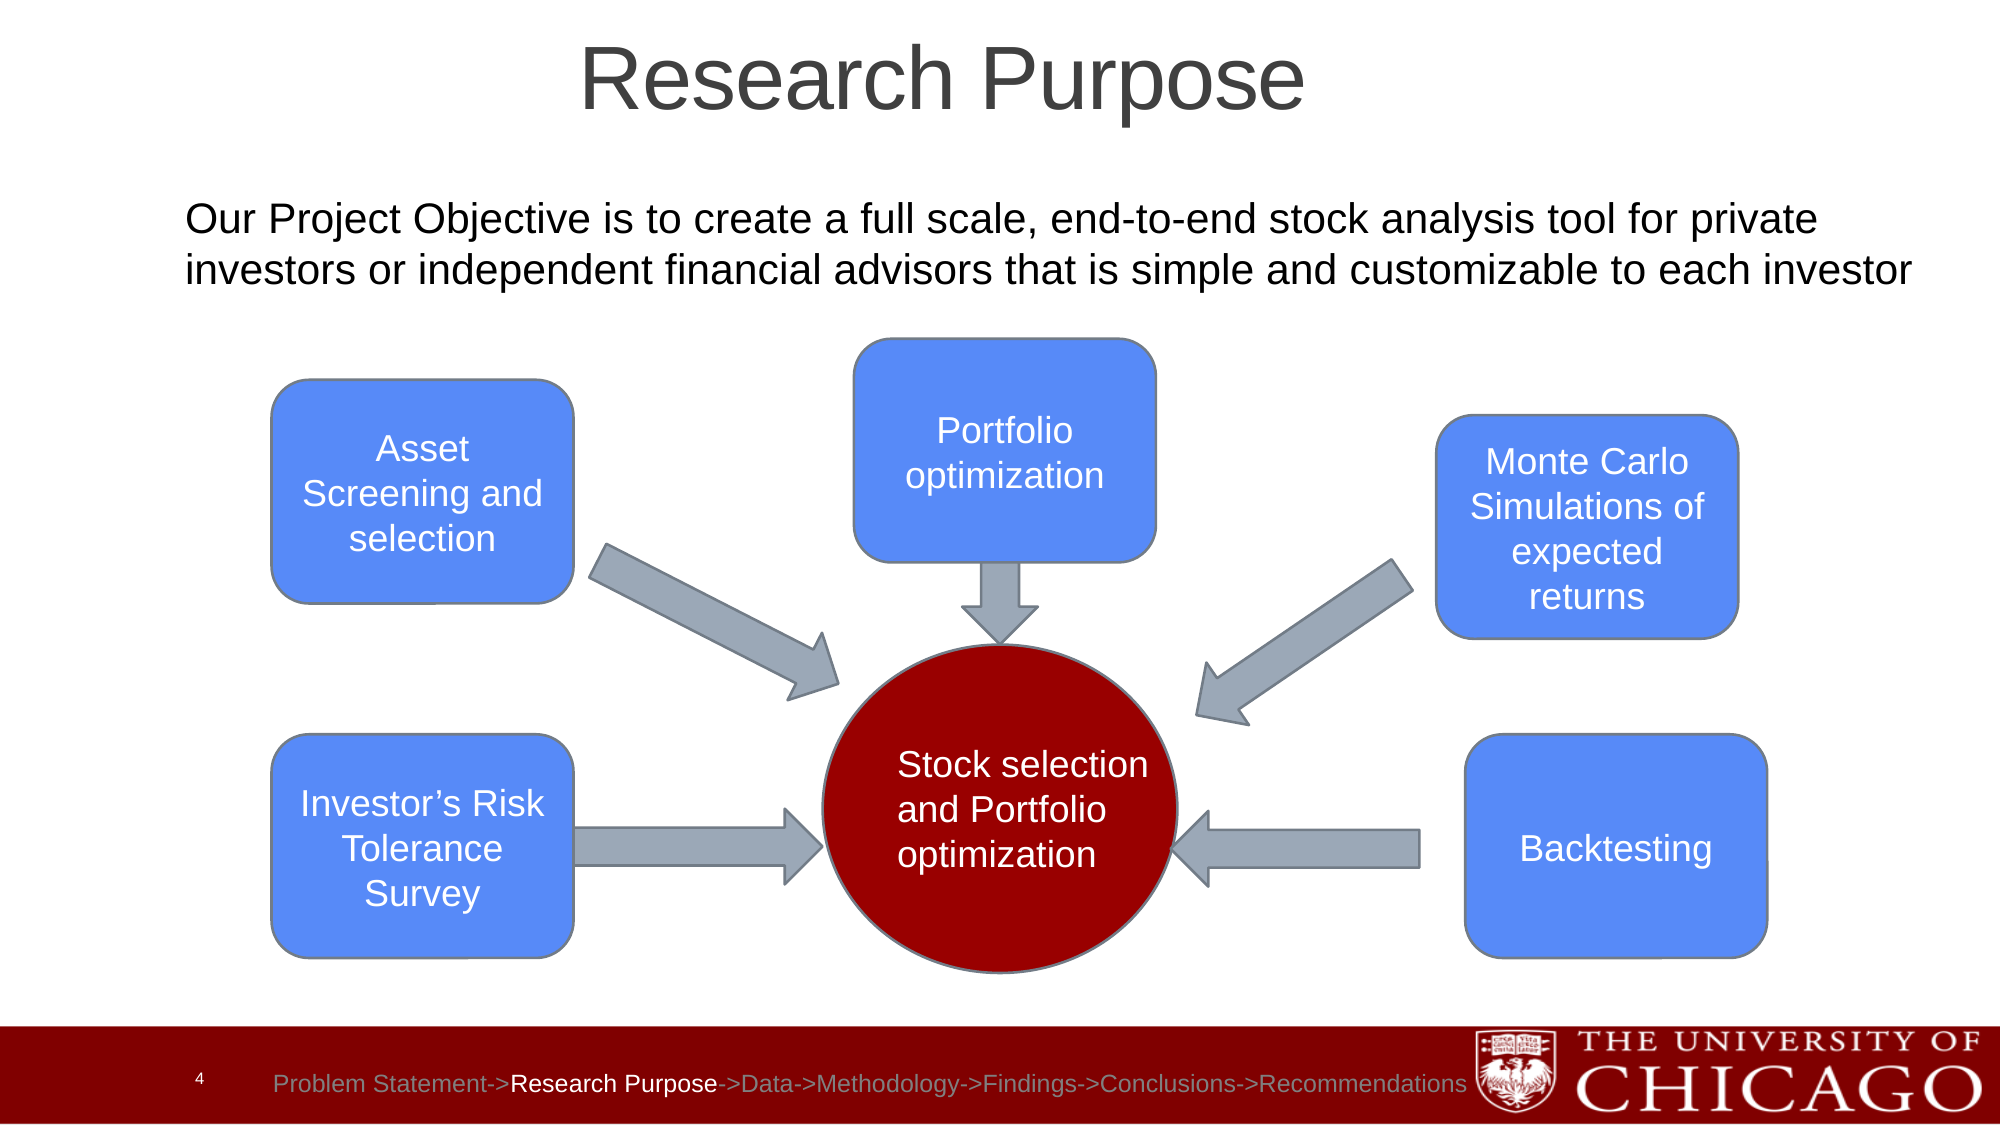

# Research Purpose
Our Project Objective is to create a full scale, end-to-end stock analysis tool for private investors or independent financial advisors that is simple and customizable to each investor
Portfolio optimization
Asset Screening and selection
Monte Carlo Simulations of expected returns

Stock selection and Portfolio optimization
Investor’s Risk Tolerance Survey
Backtesting

4
Problem Statement->Research Purpose->Data->Methodology->Findings->Conclusions->Recommendations​